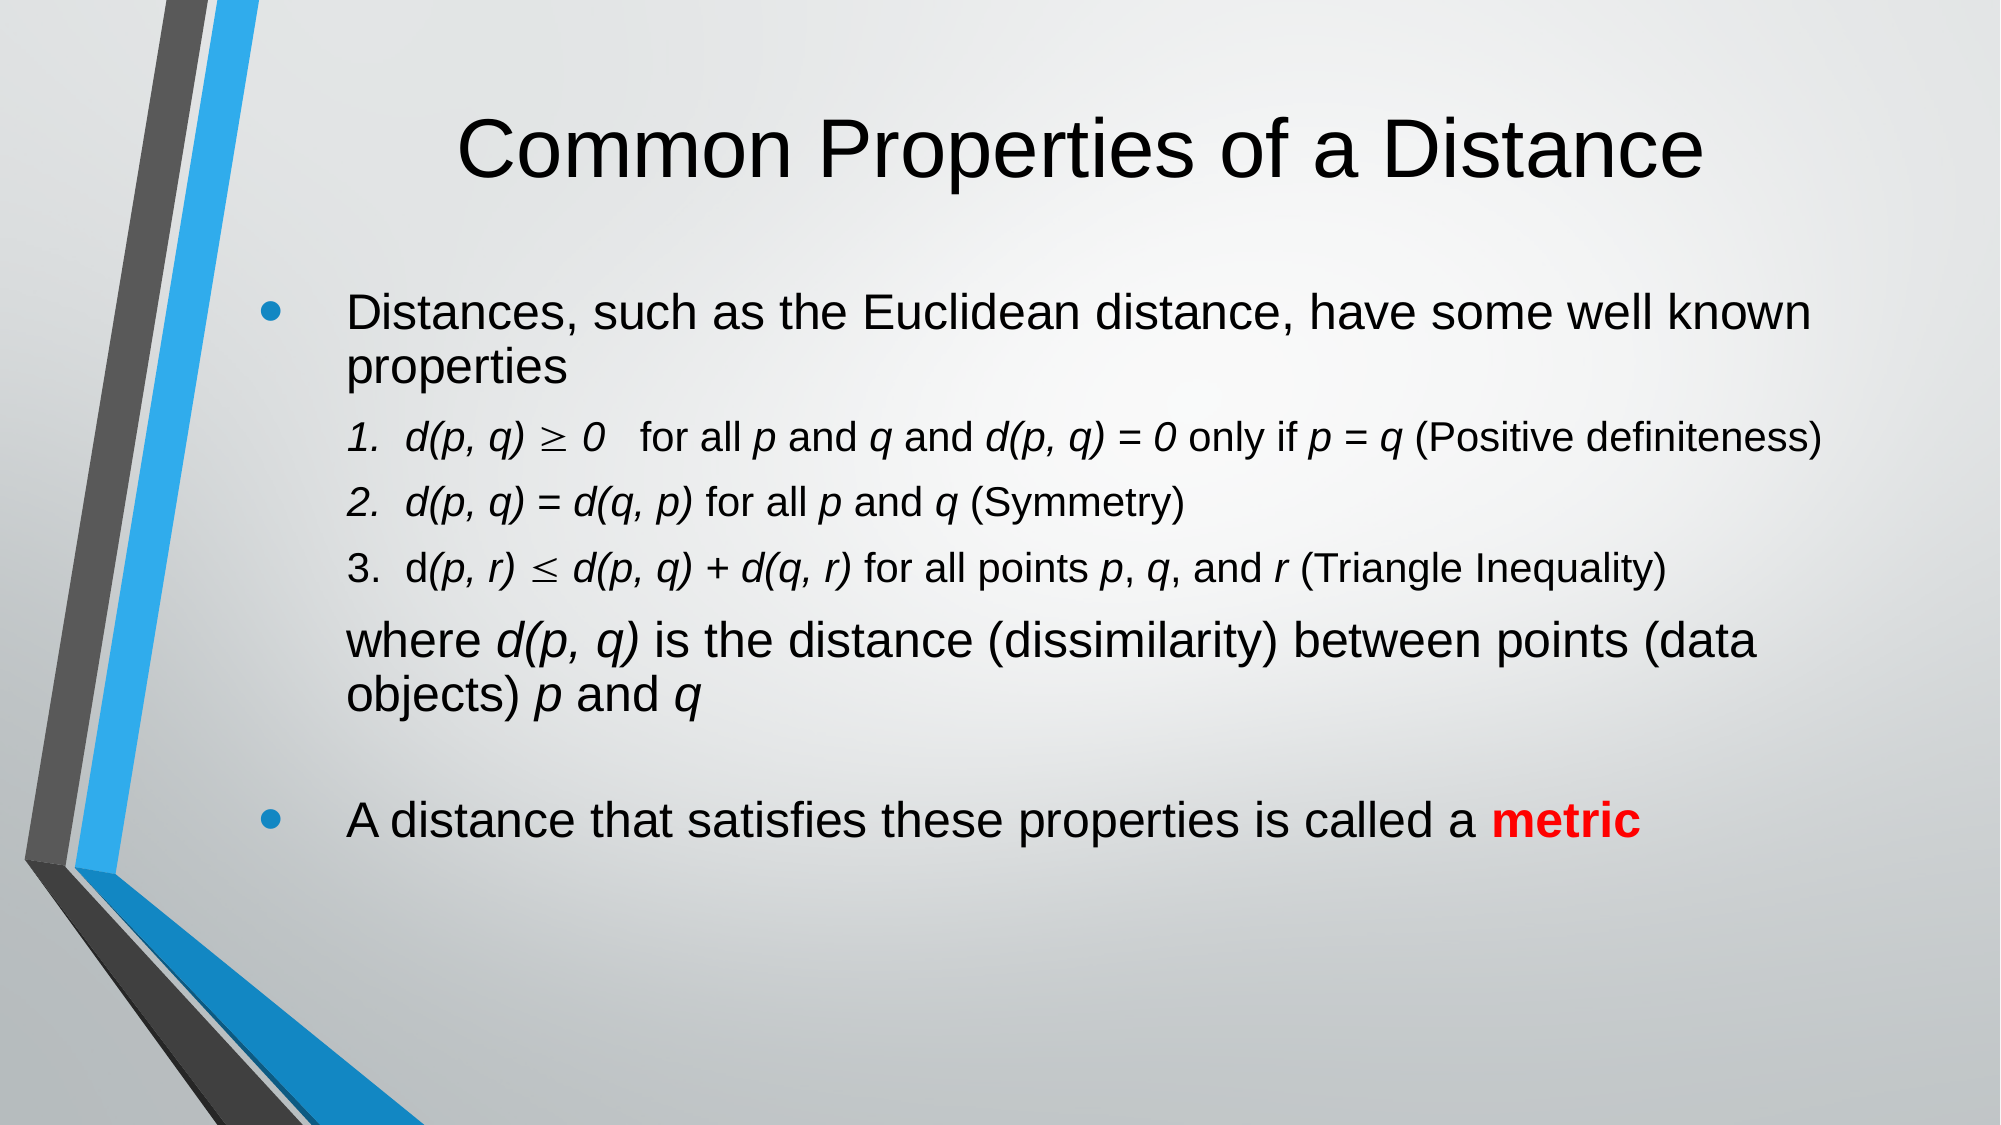

# Common Properties of a Distance
Distances, such as the Euclidean distance, have some well known properties
d(p, q) ≥ 0   for all p and q and d(p, q) = 0 only if p = q (Positive definiteness)
d(p, q) = d(q, p) for all p and q (Symmetry)
d(p, r) ≤ d(p, q) + d(q, r) for all points p, q, and r (Triangle Inequality)
	where d(p, q) is the distance (dissimilarity) between points (data objects) p and q

A distance that satisfies these properties is called a metric